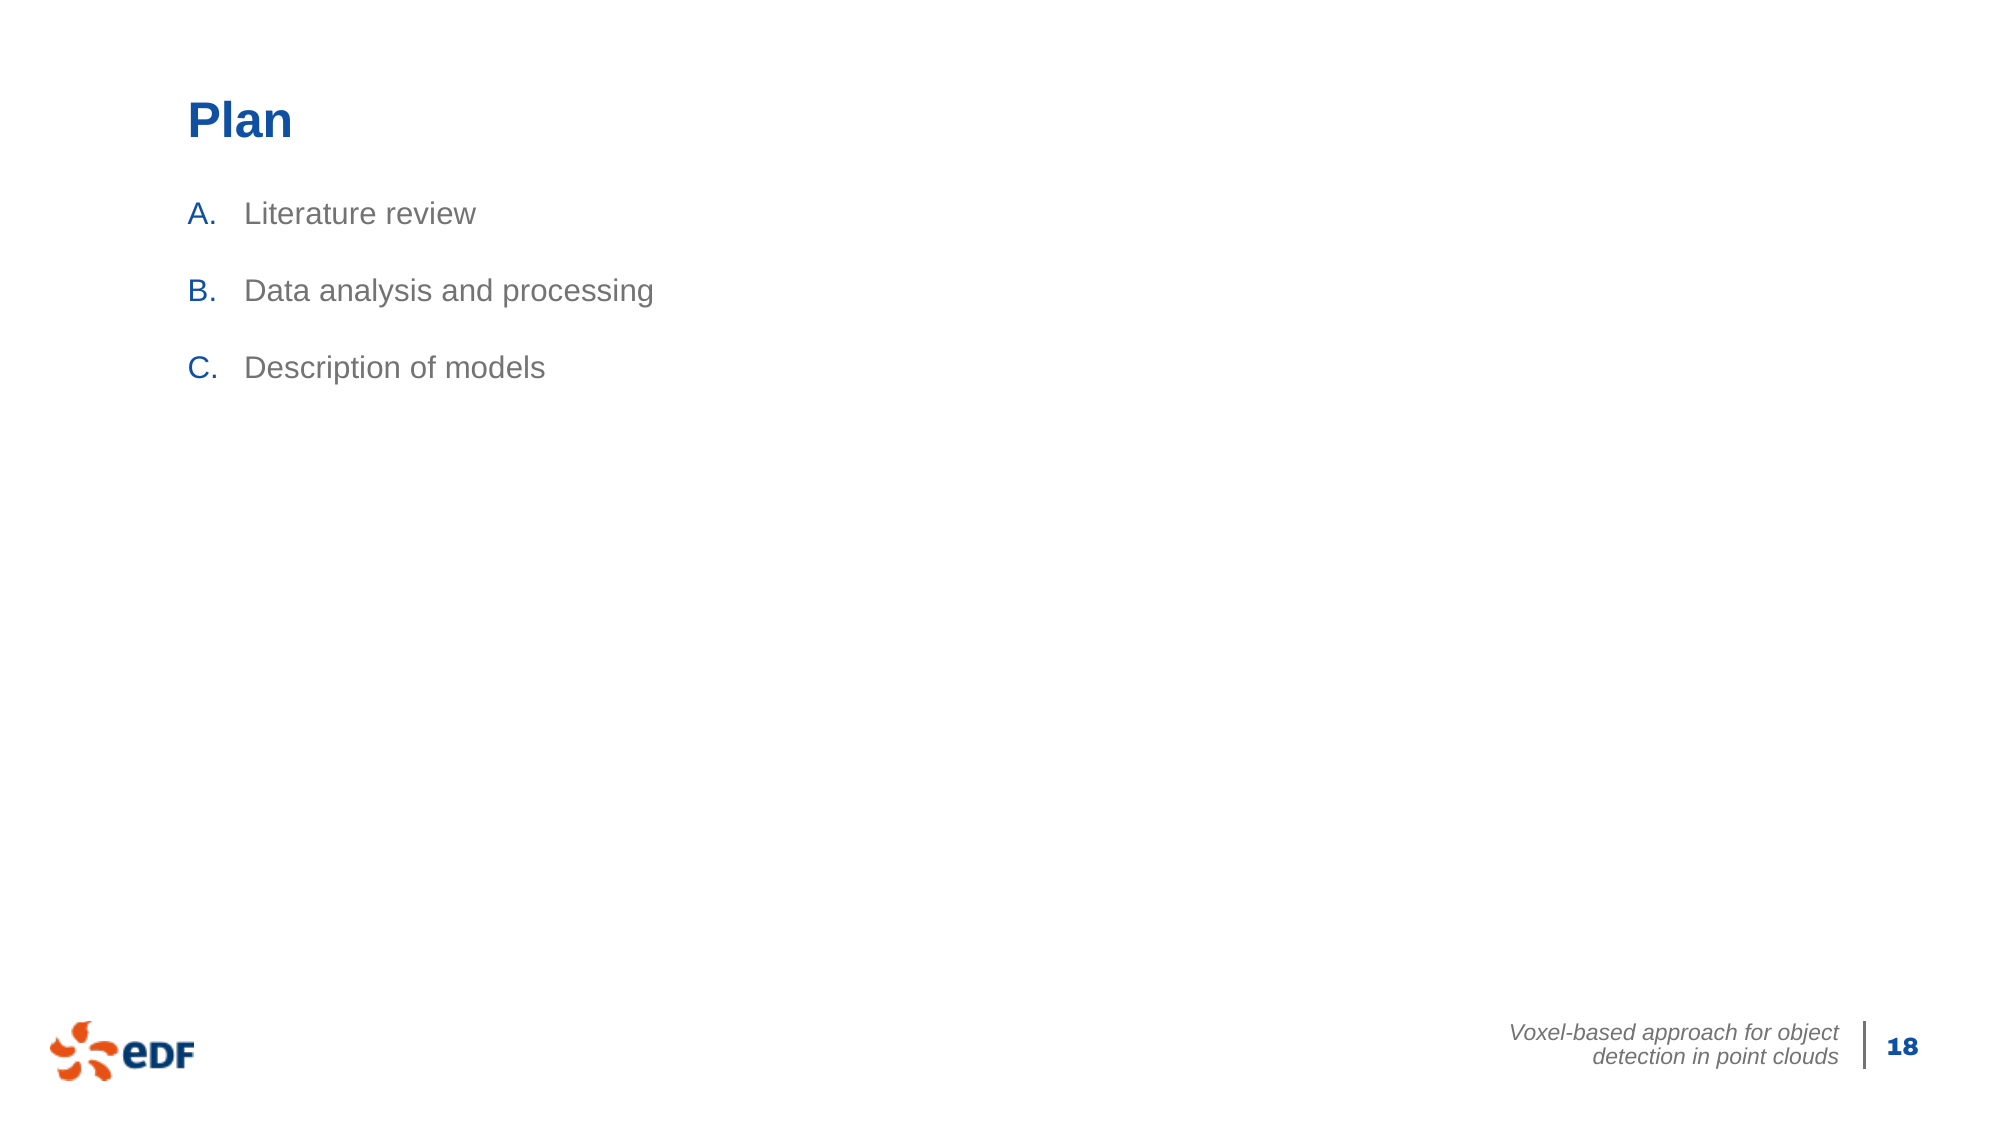

Plan
Literature review
Data analysis and processing
Description of models
Voxel-based approach for object detection in point clouds